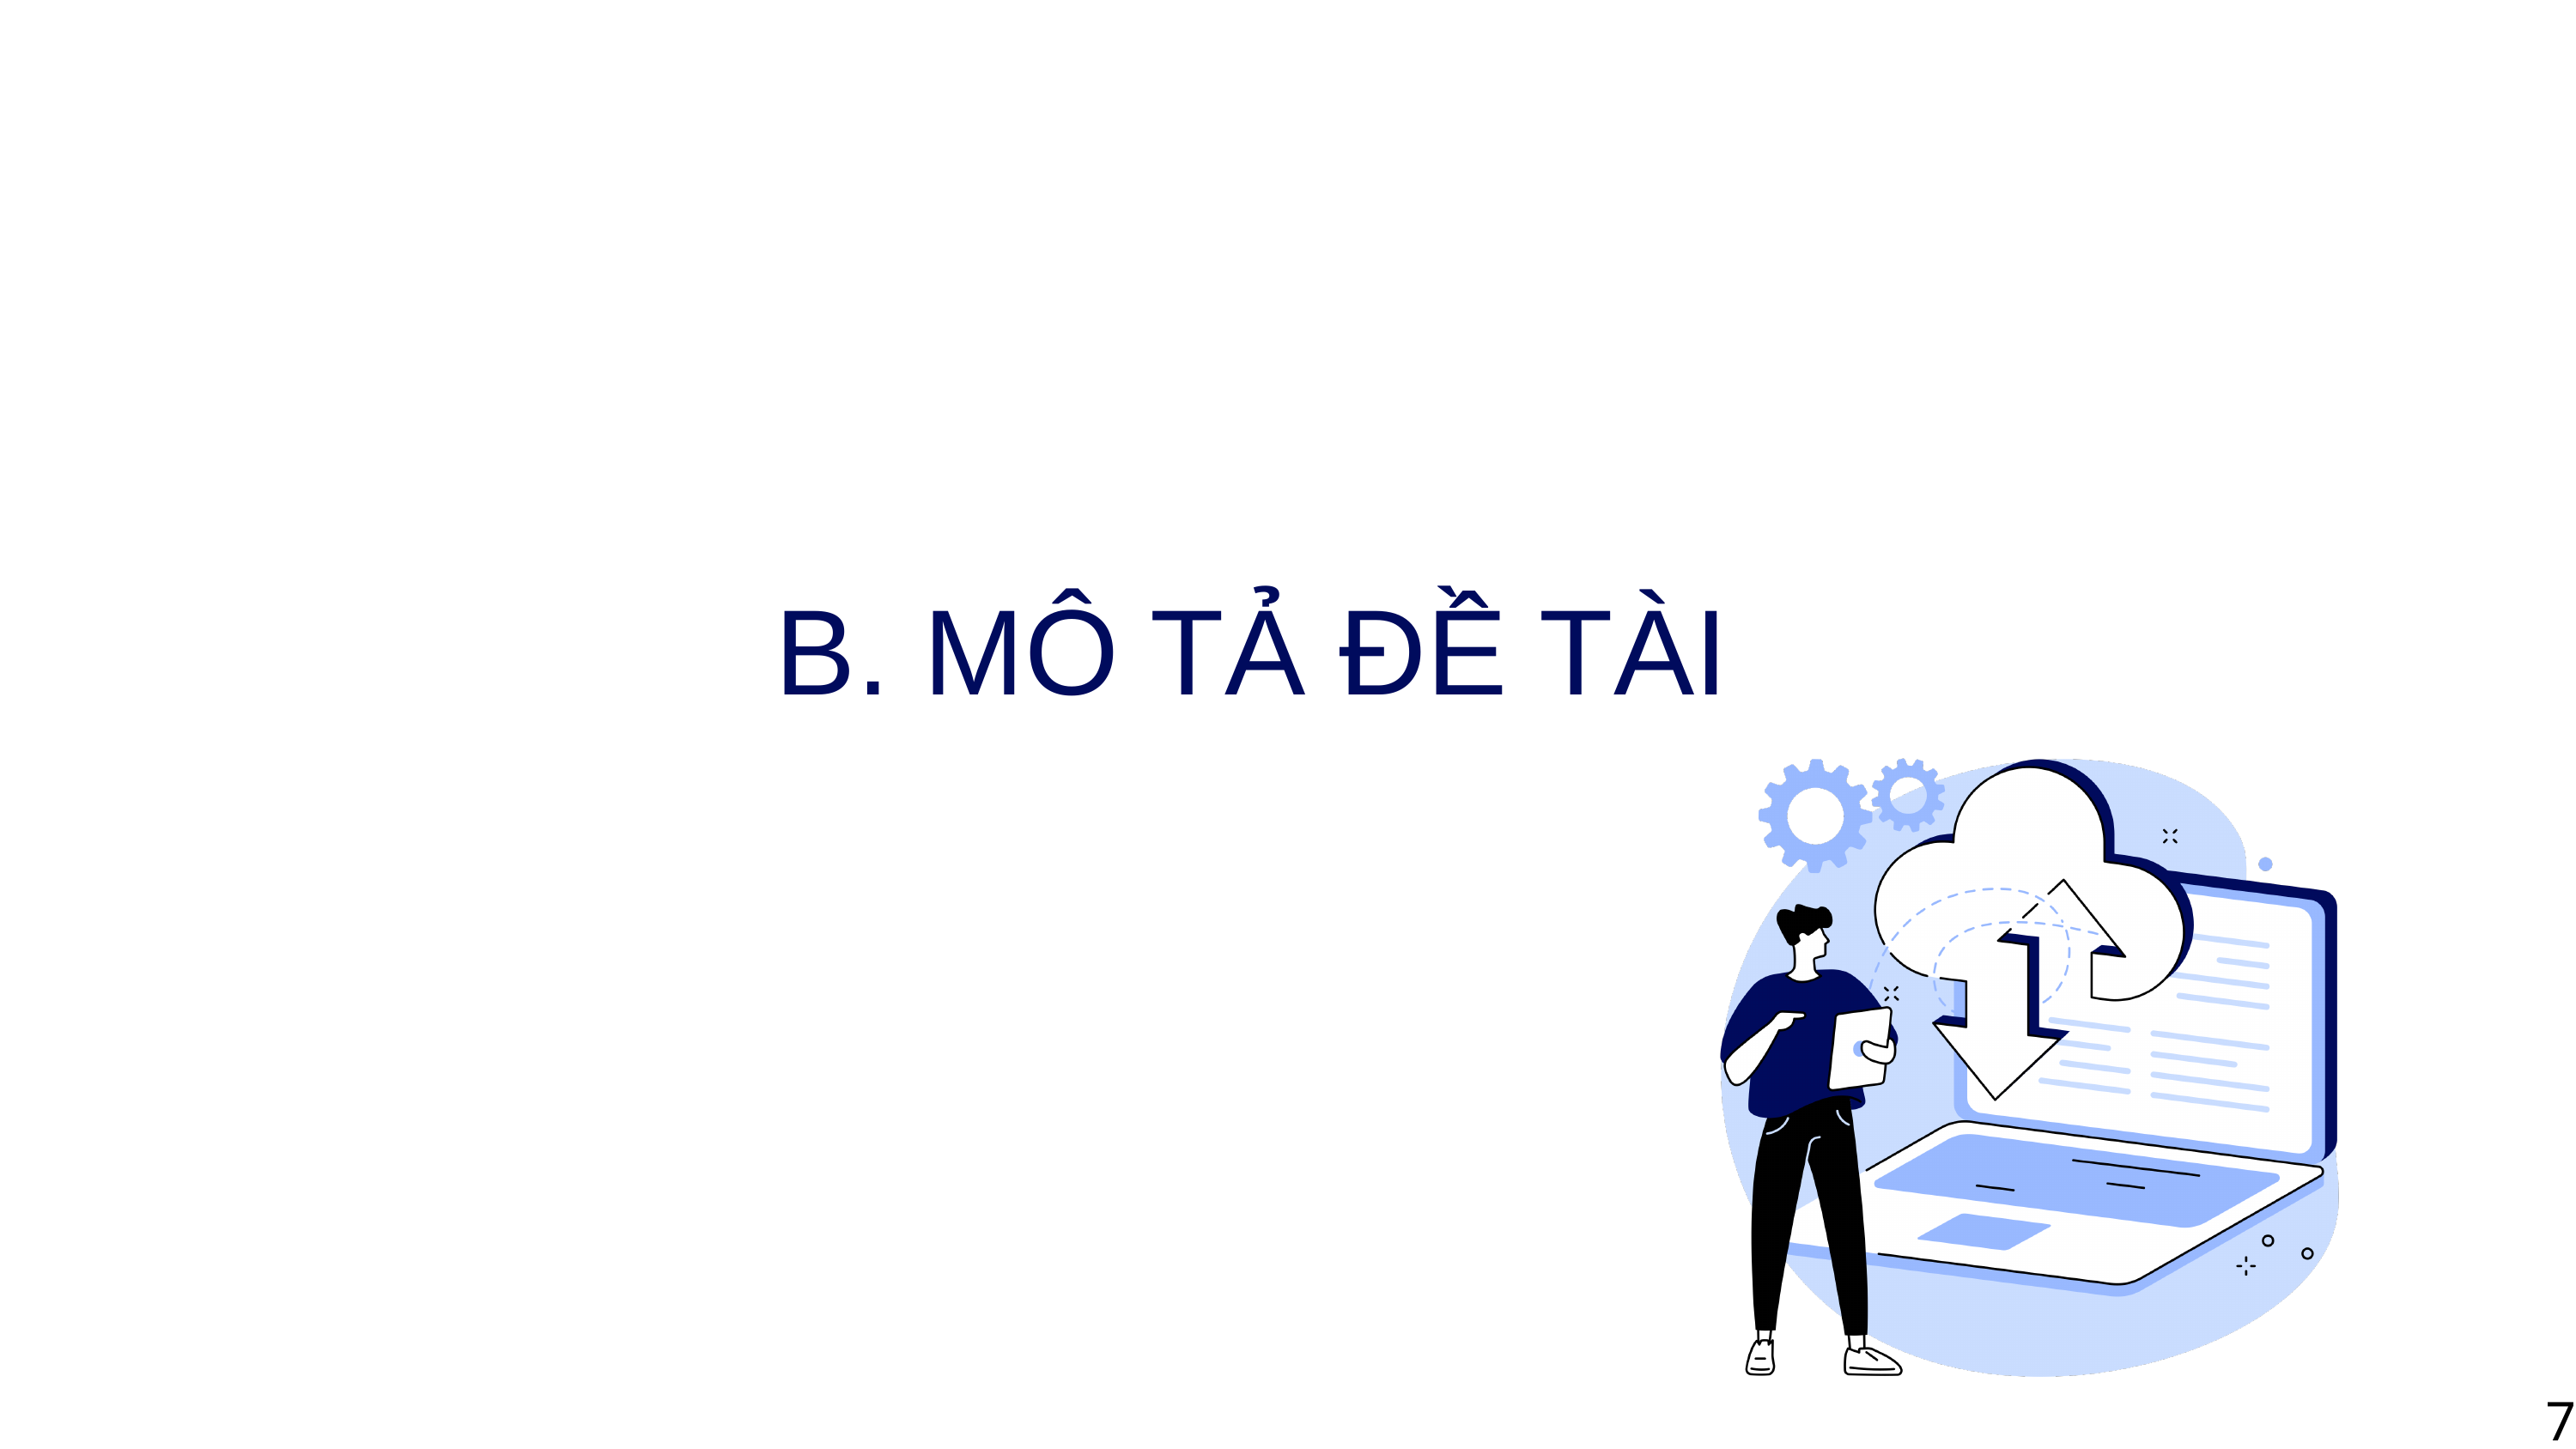

1
B. MÔ TẢ ĐỀ TÀI

7